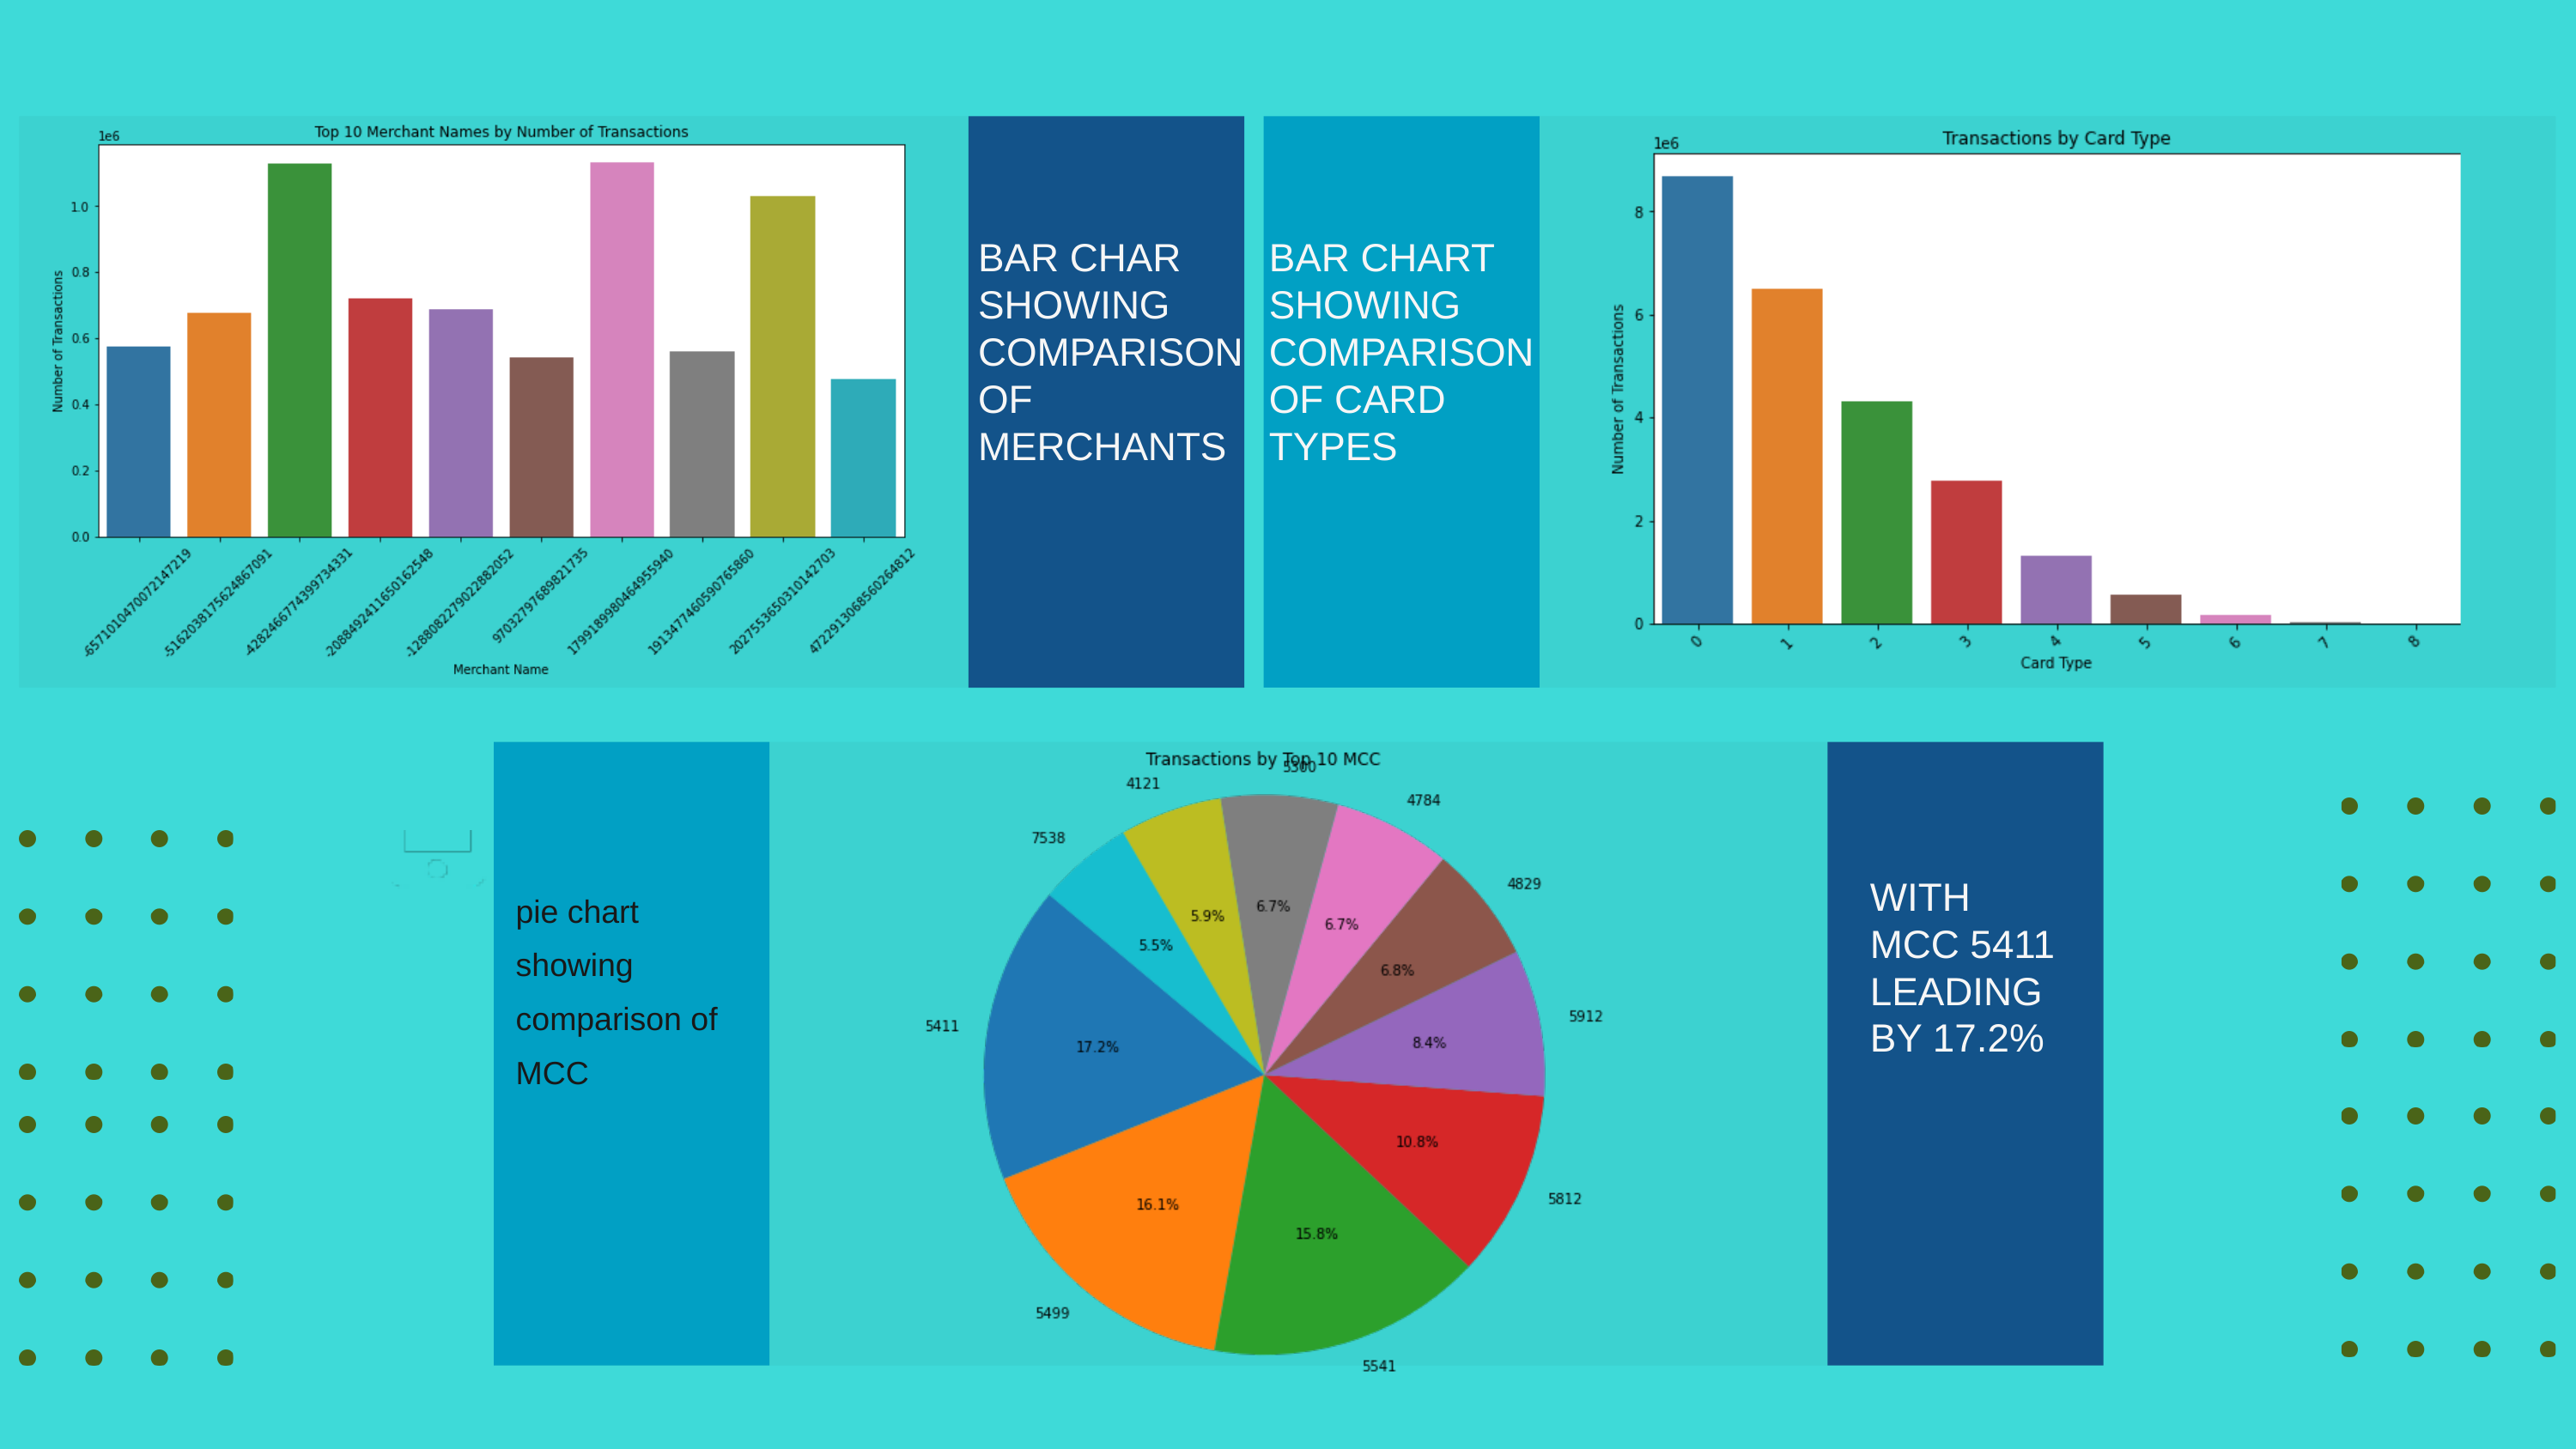

BAR CHAR SHOWING COMPARISON OF MERCHANTS

BAR CHART SHOWING COMPARISON OF CARD TYPES

WITH MCC 5411 LEADING BY 17.2%
pie chart showing comparison of MCC